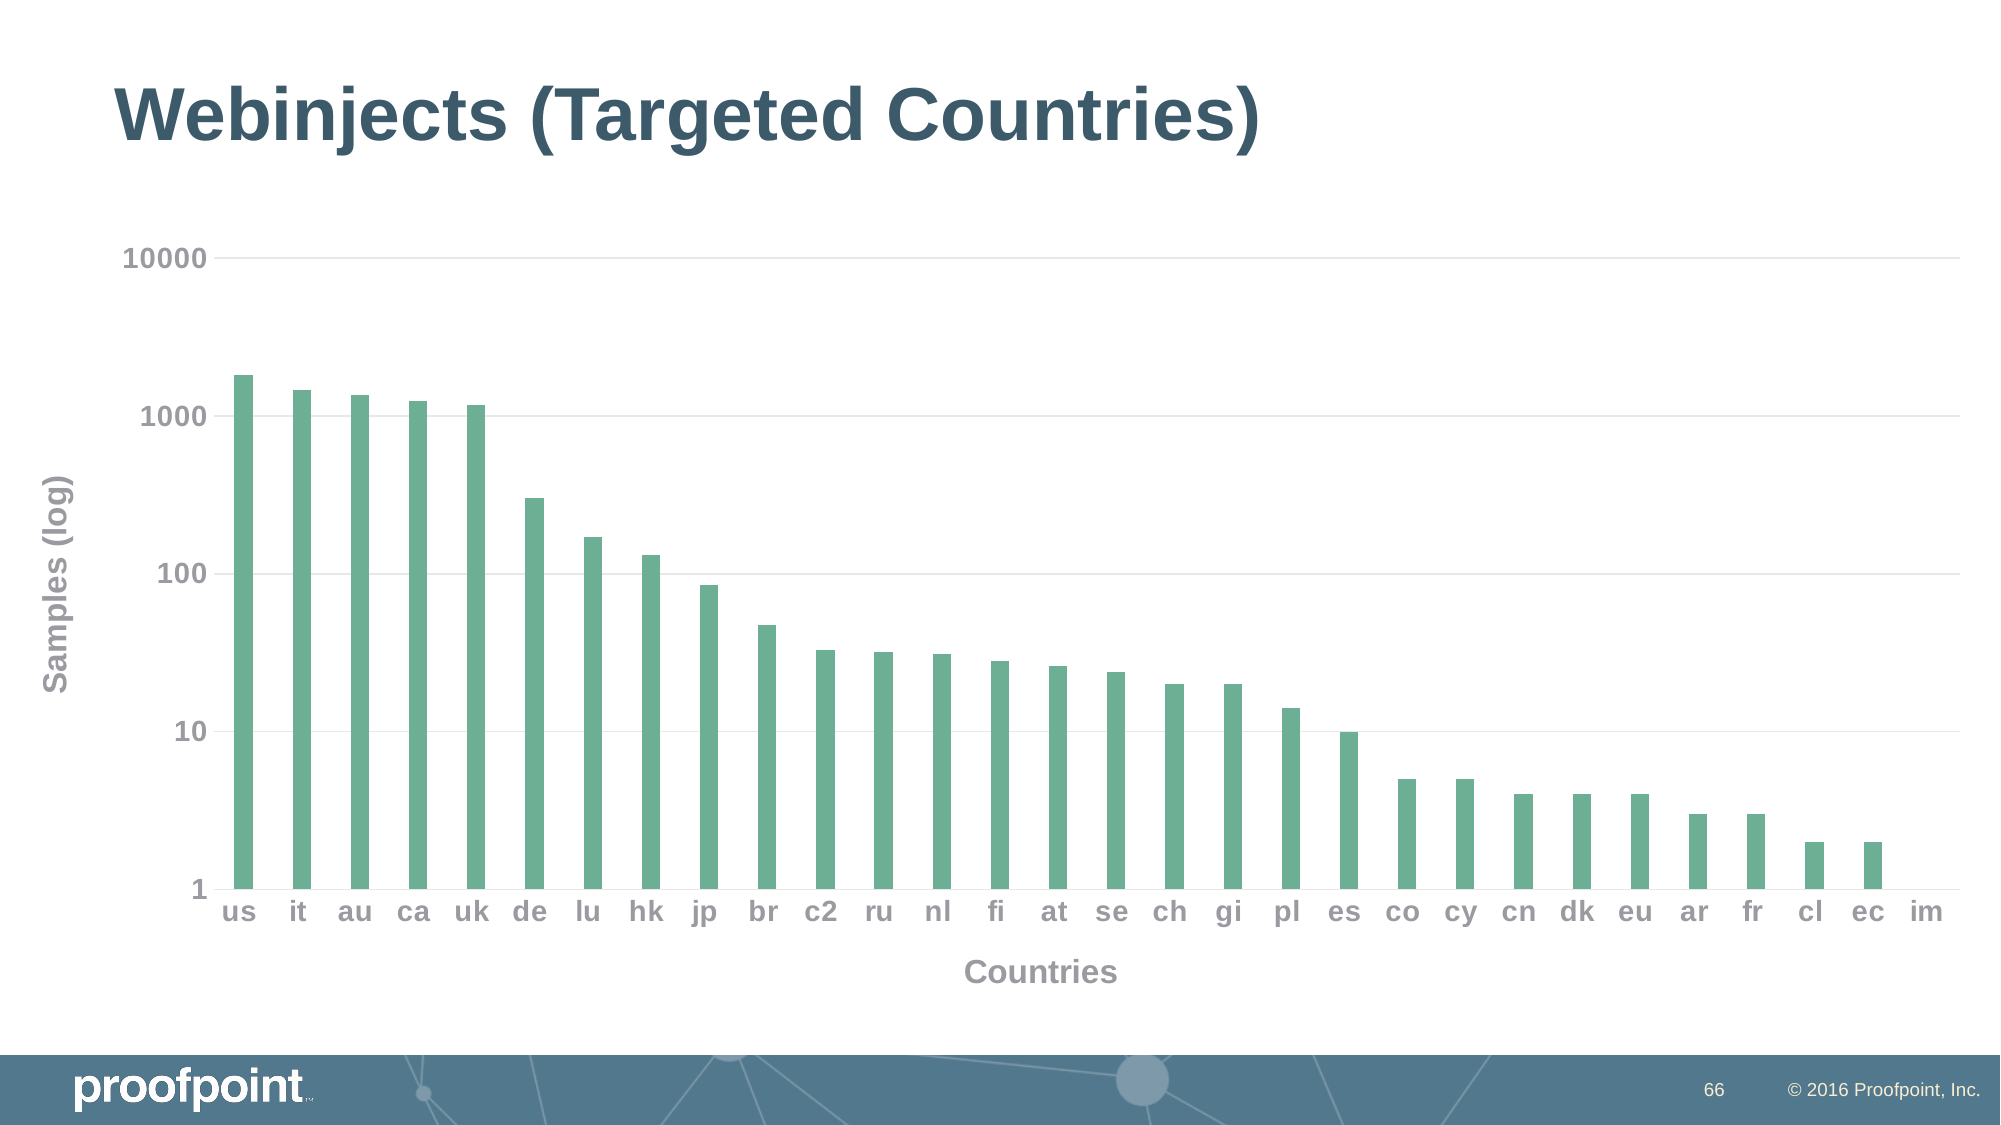

# Webinjects (Targeted Countries)

### Chart

| Category |  |
|---|---|
| us  | 1808.0 |
| it  | 1455.0 |
| au  | 1349.0 |
| ca  | 1246.0 |
| uk  | 1166.0 |
| de  | 302.0 |
| lu  | 172.0 |
| hk  | 131.0 |
| jp  | 85.0 |
| br  | 47.0 |
| c2  | 33.0 |
| ru  | 32.0 |
| nl  | 31.0 |
| fi  | 28.0 |
| at  | 26.0 |
| se  | 24.0 |
| ch  | 20.0 |
| gi  | 20.0 |
| pl  | 14.0 |
| es  | 10.0 |
| co  | 5.0 |
| cy  | 5.0 |
| cn  | 4.0 |
| dk  | 4.0 |
| eu  | 4.0 |
| ar  | 3.0 |
| fr  | 3.0 |
| cl  | 2.0 |
| ec  | 2.0 |
| im  | 1.0 |